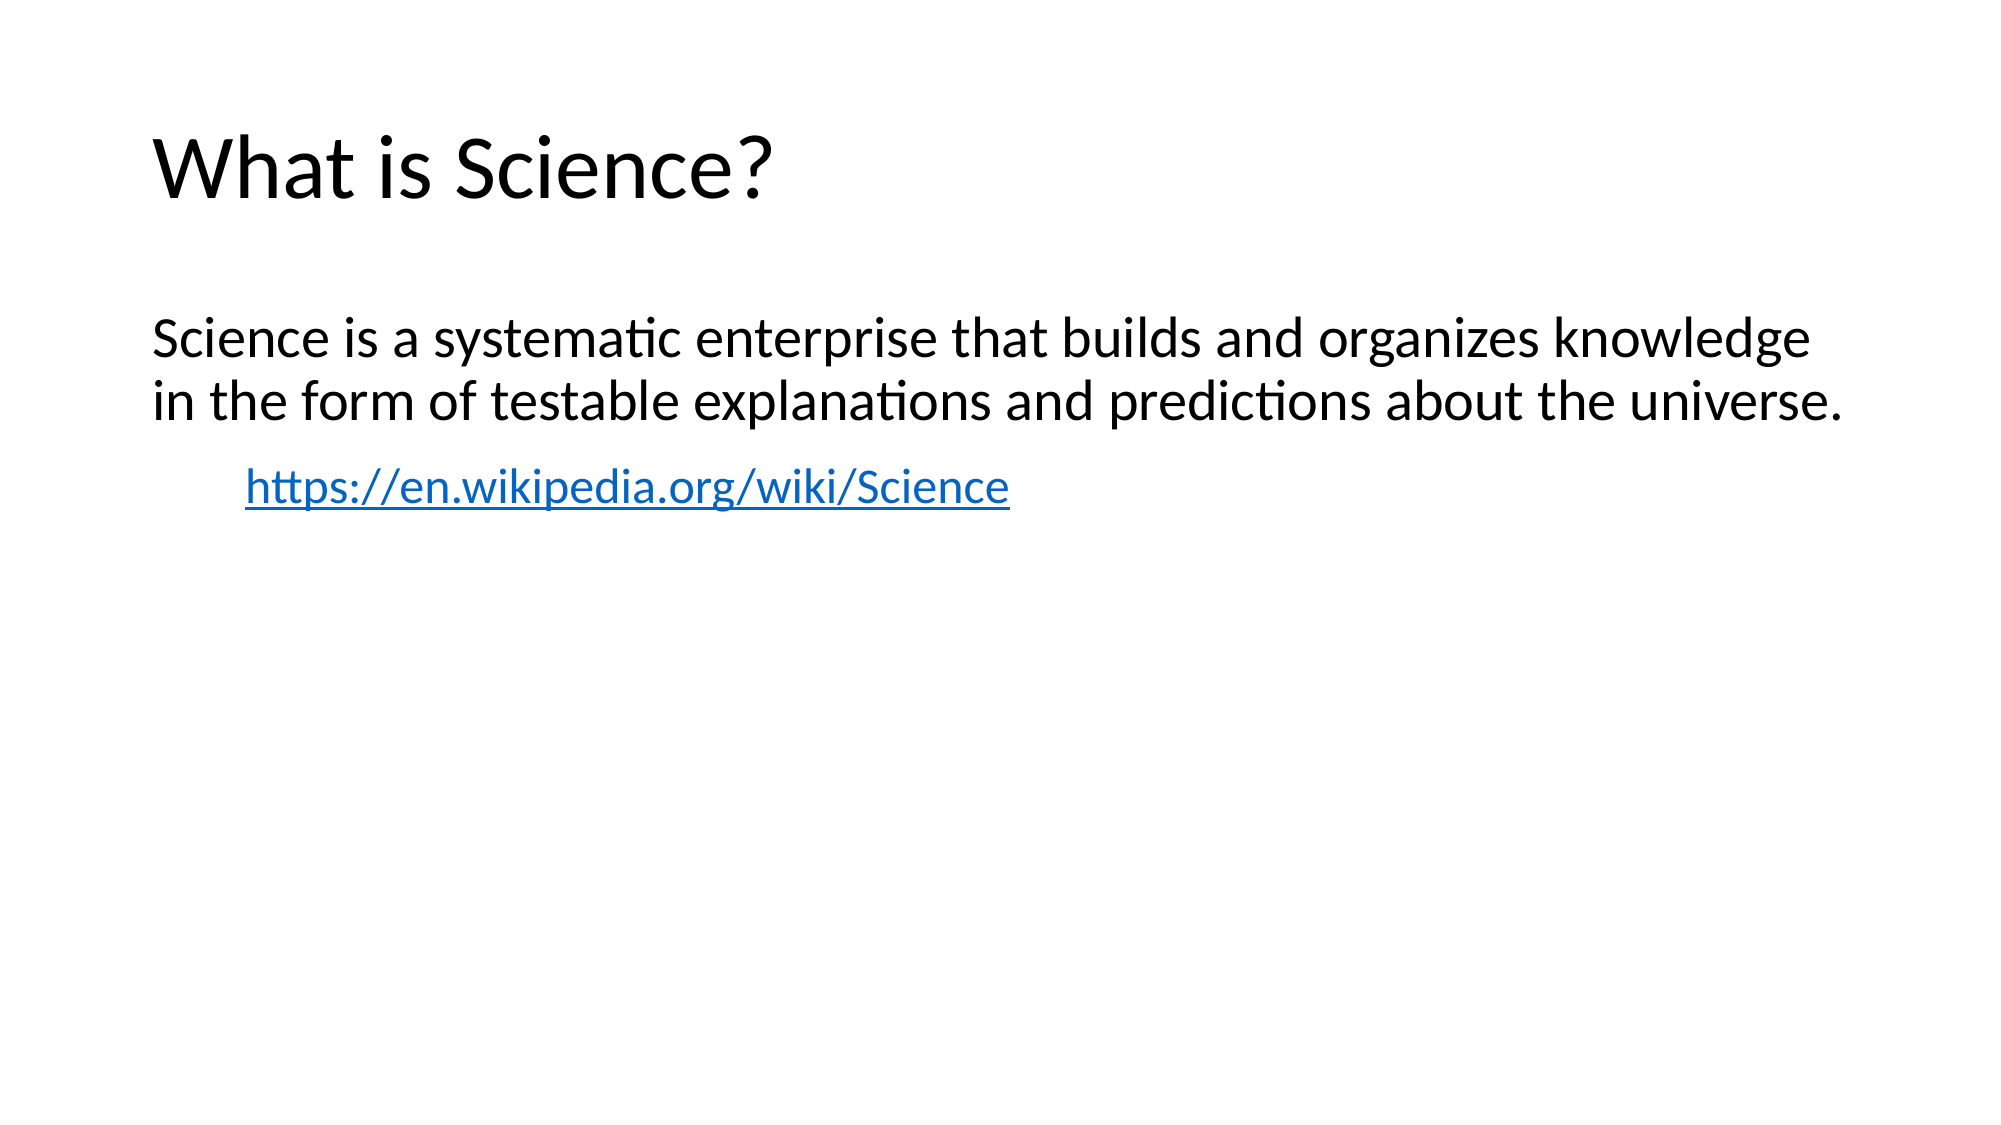

# What is Science?
Science is a systematic enterprise that builds and organizes knowledge in the form of testable explanations and predictions about the universe.
       https://en.wikipedia.org/wiki/Science